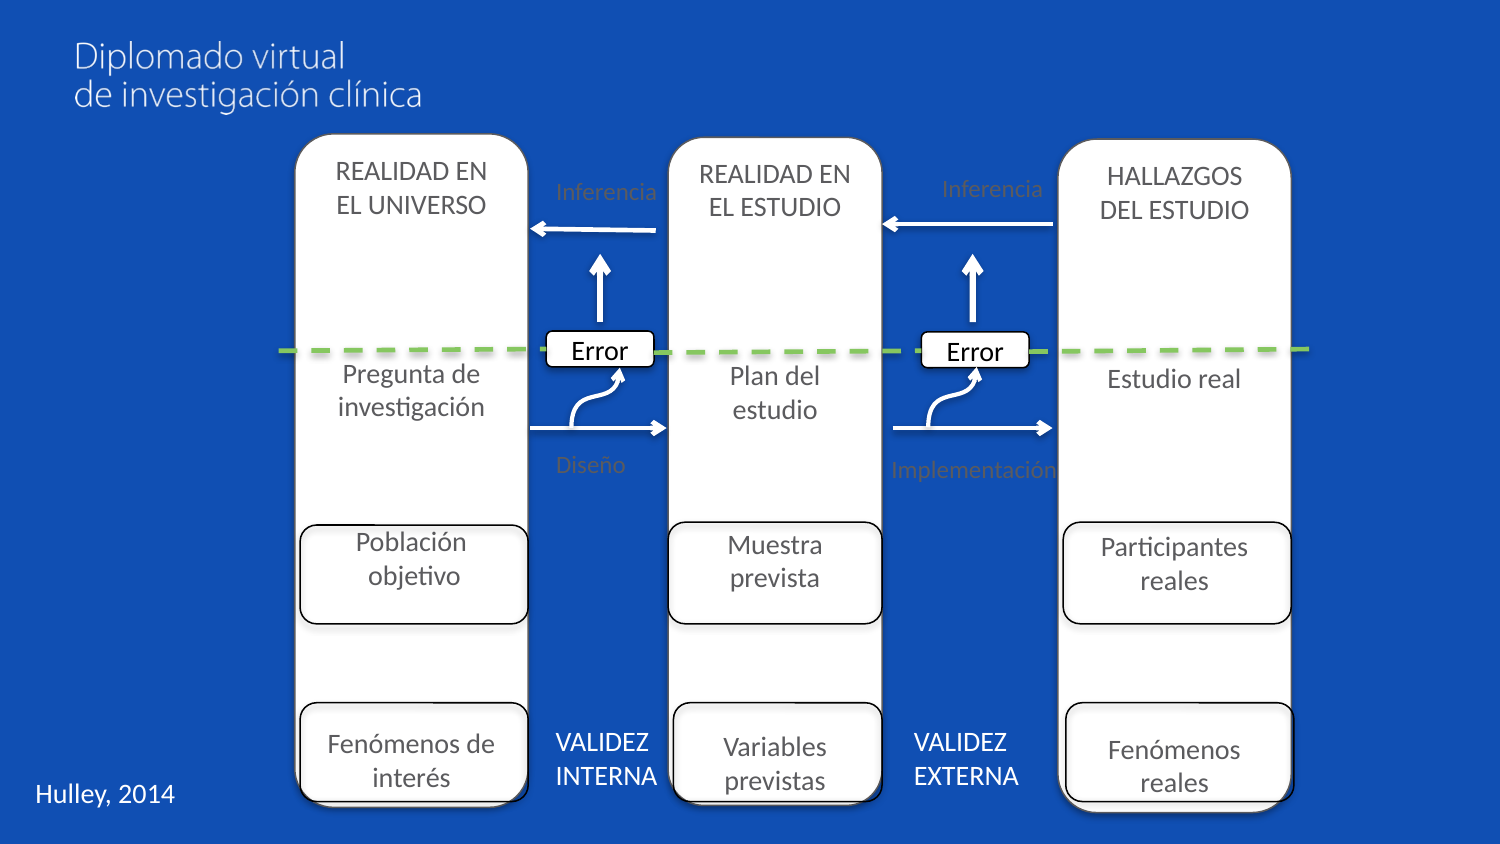

REALIDAD EN EL UNIVERSO

Pregunta de investigación

Población
 objetivo

Fenómenos de interés
REALIDAD EN EL ESTUDIO

Plan del estudio

Muestra prevista

Variables previstas
HALLAZGOS DEL ESTUDIO

Estudio real

Participantes reales

Fenómenos reales
Inferencia
Inferencia
Error
Error
Diseño
Implementación

VALIDEZ INTERNA
VALIDEZ EXTERNA
Hulley, 2014